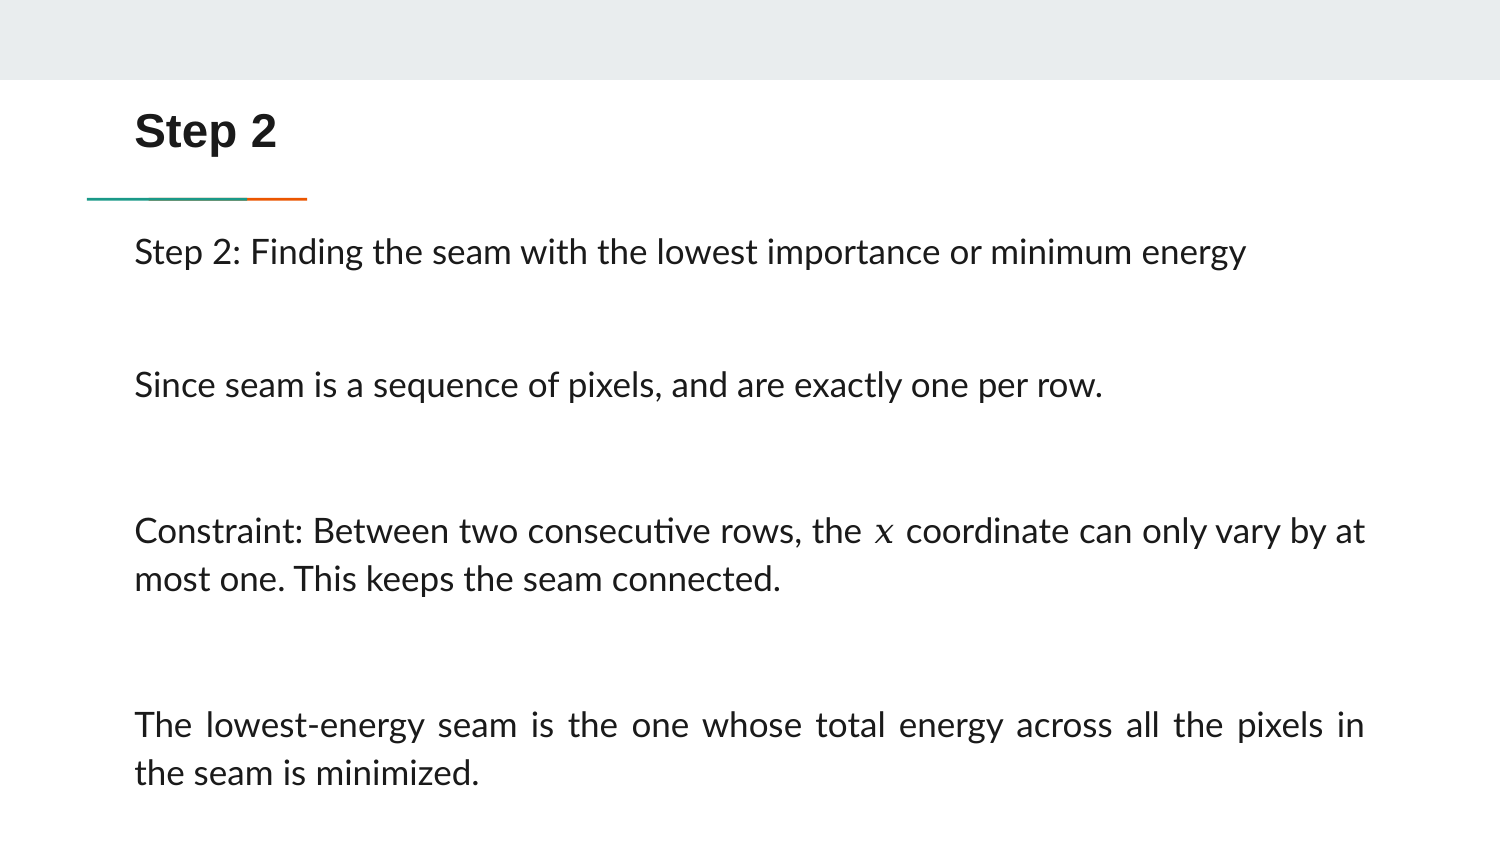

# Step 2
Step 2: Finding the seam with the lowest importance or minimum energy

Since seam is a sequence of pixels, and are exactly one per row.

Constraint: Between two consecutive rows, the 𝑥 coordinate can only vary by at most one. This keeps the seam connected.

The lowest-energy seam is the one whose total energy across all the pixels in the seam is minimized.